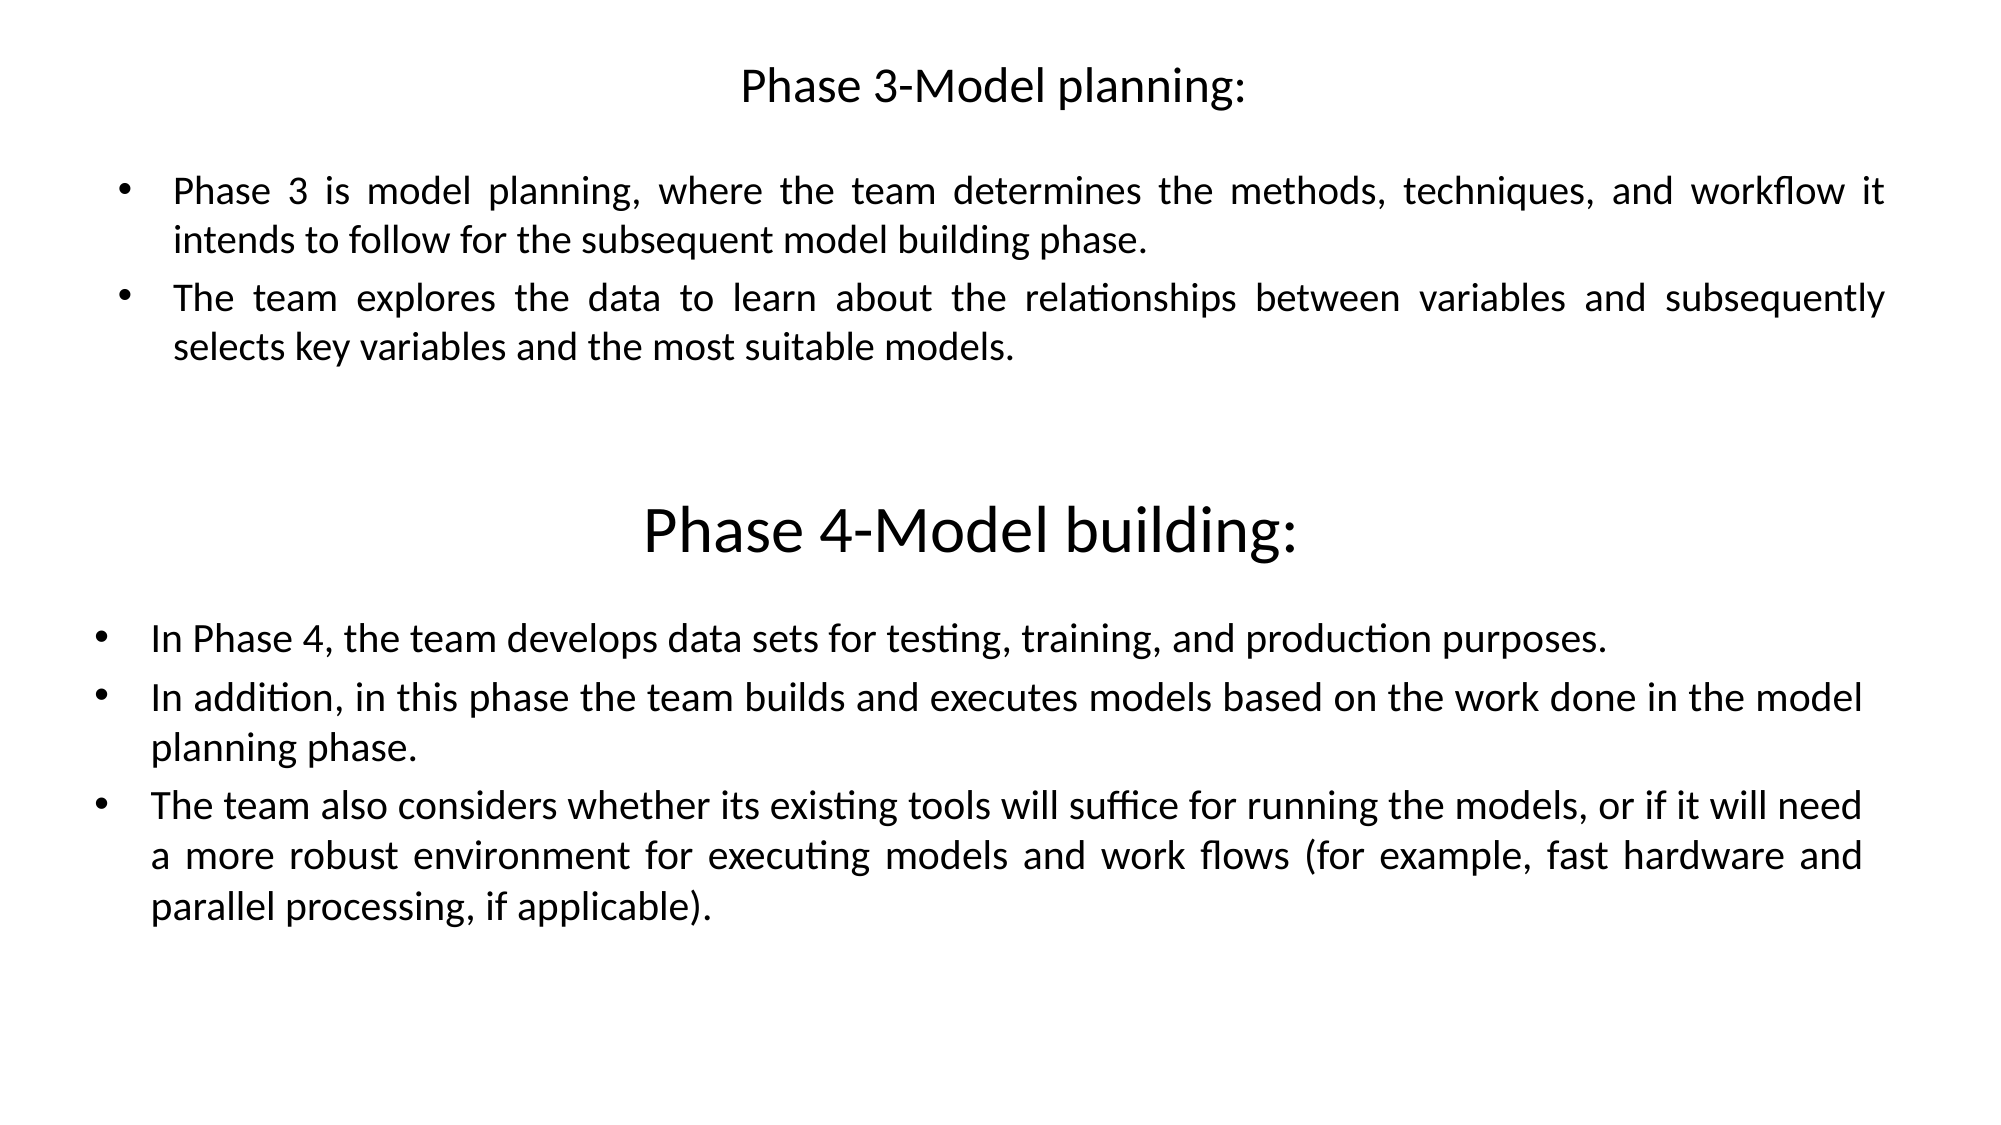

# Phase 3-Model planning:
Phase 3 is model planning, where the team determines the methods, techniques, and workflow it intends to follow for the subsequent model building phase.
The team explores the data to learn about the relationships between variables and subsequently selects key variables and the most suitable models.
Phase 4-Model building:
In Phase 4, the team develops data sets for testing, training, and production purposes.
In addition, in this phase the team builds and executes models based on the work done in the model planning phase.
The team also considers whether its existing tools will suffice for running the models, or if it will need a more robust environment for executing models and work flows (for example, fast hardware and parallel processing, if applicable).